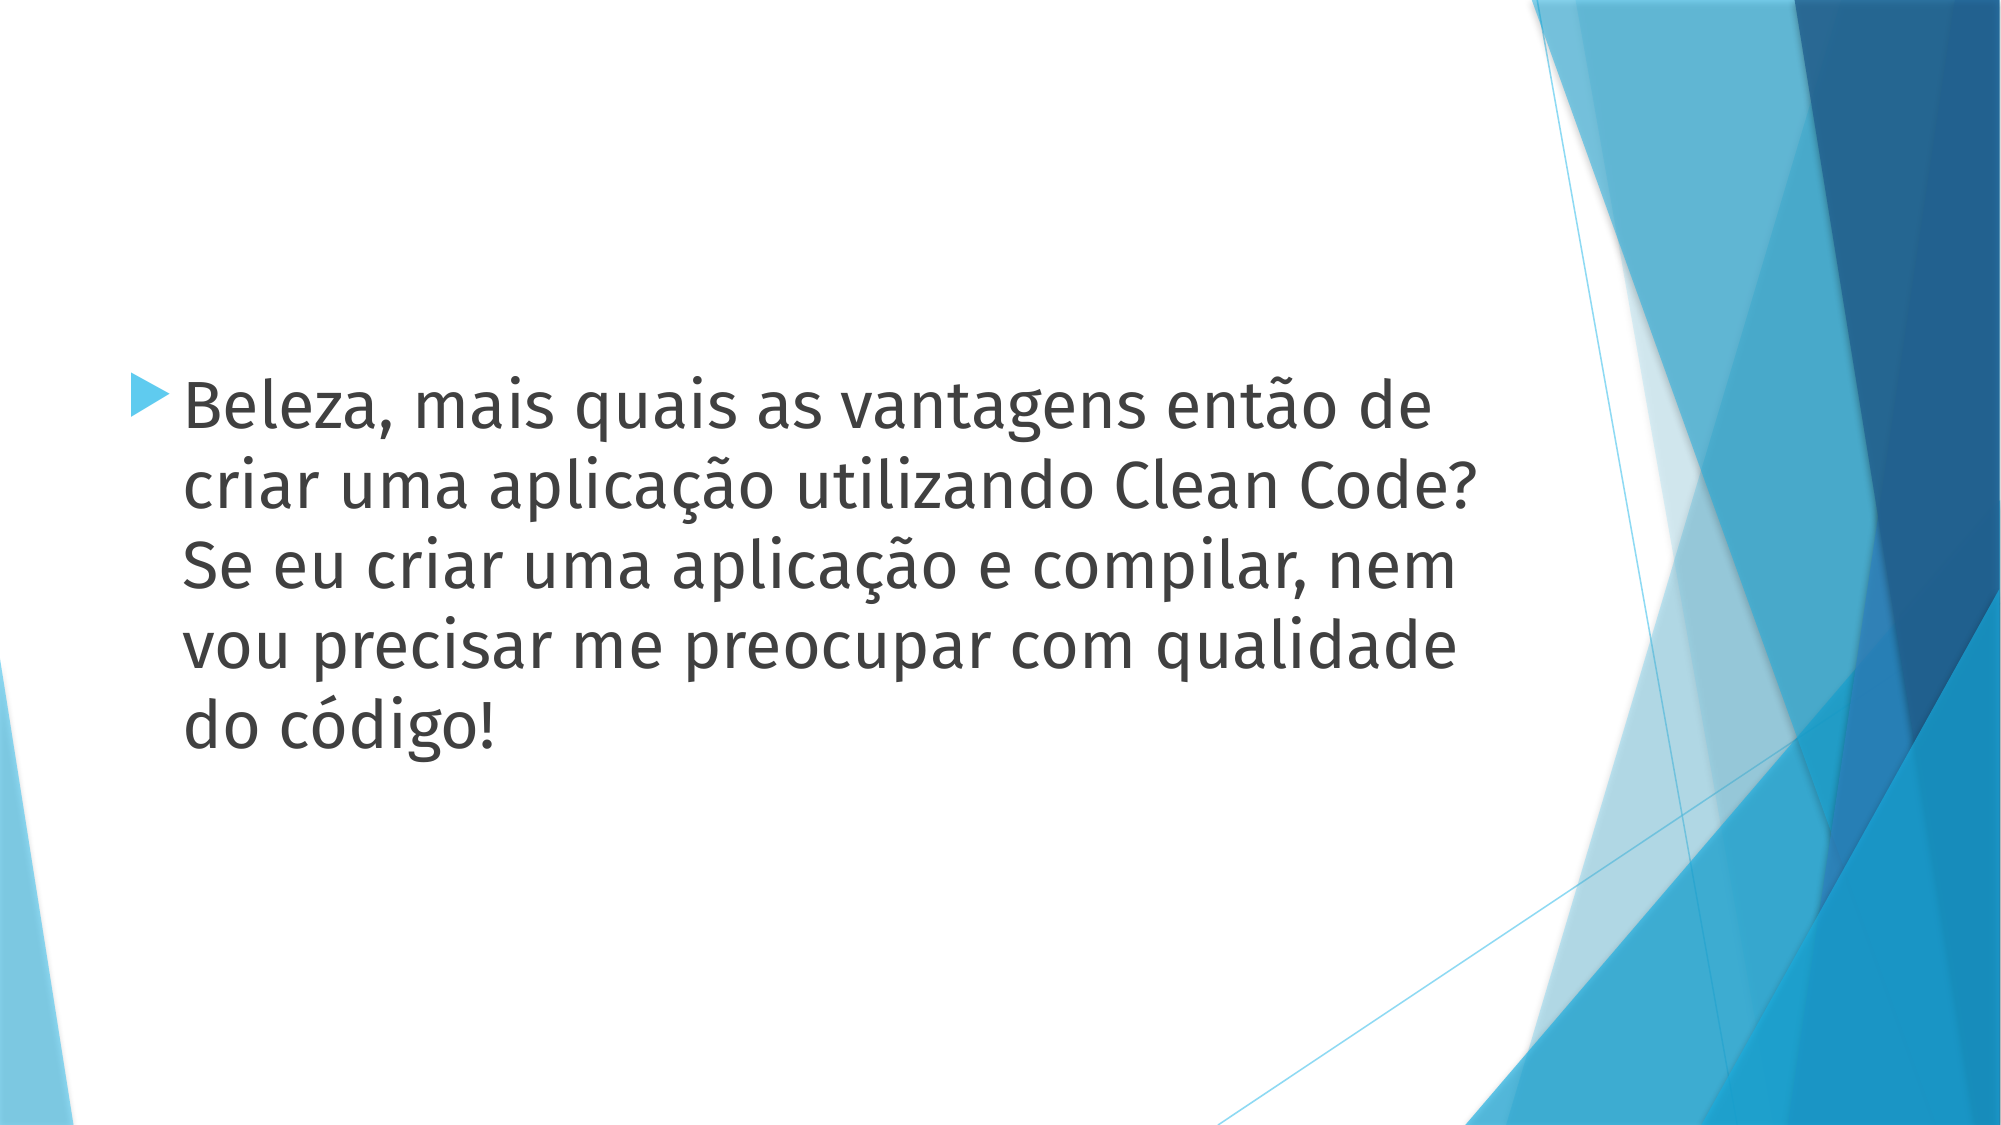

#
Beleza, mais quais as vantagens então de criar uma aplicação utilizando Clean Code? Se eu criar uma aplicação e compilar, nem vou precisar me preocupar com qualidade do código!